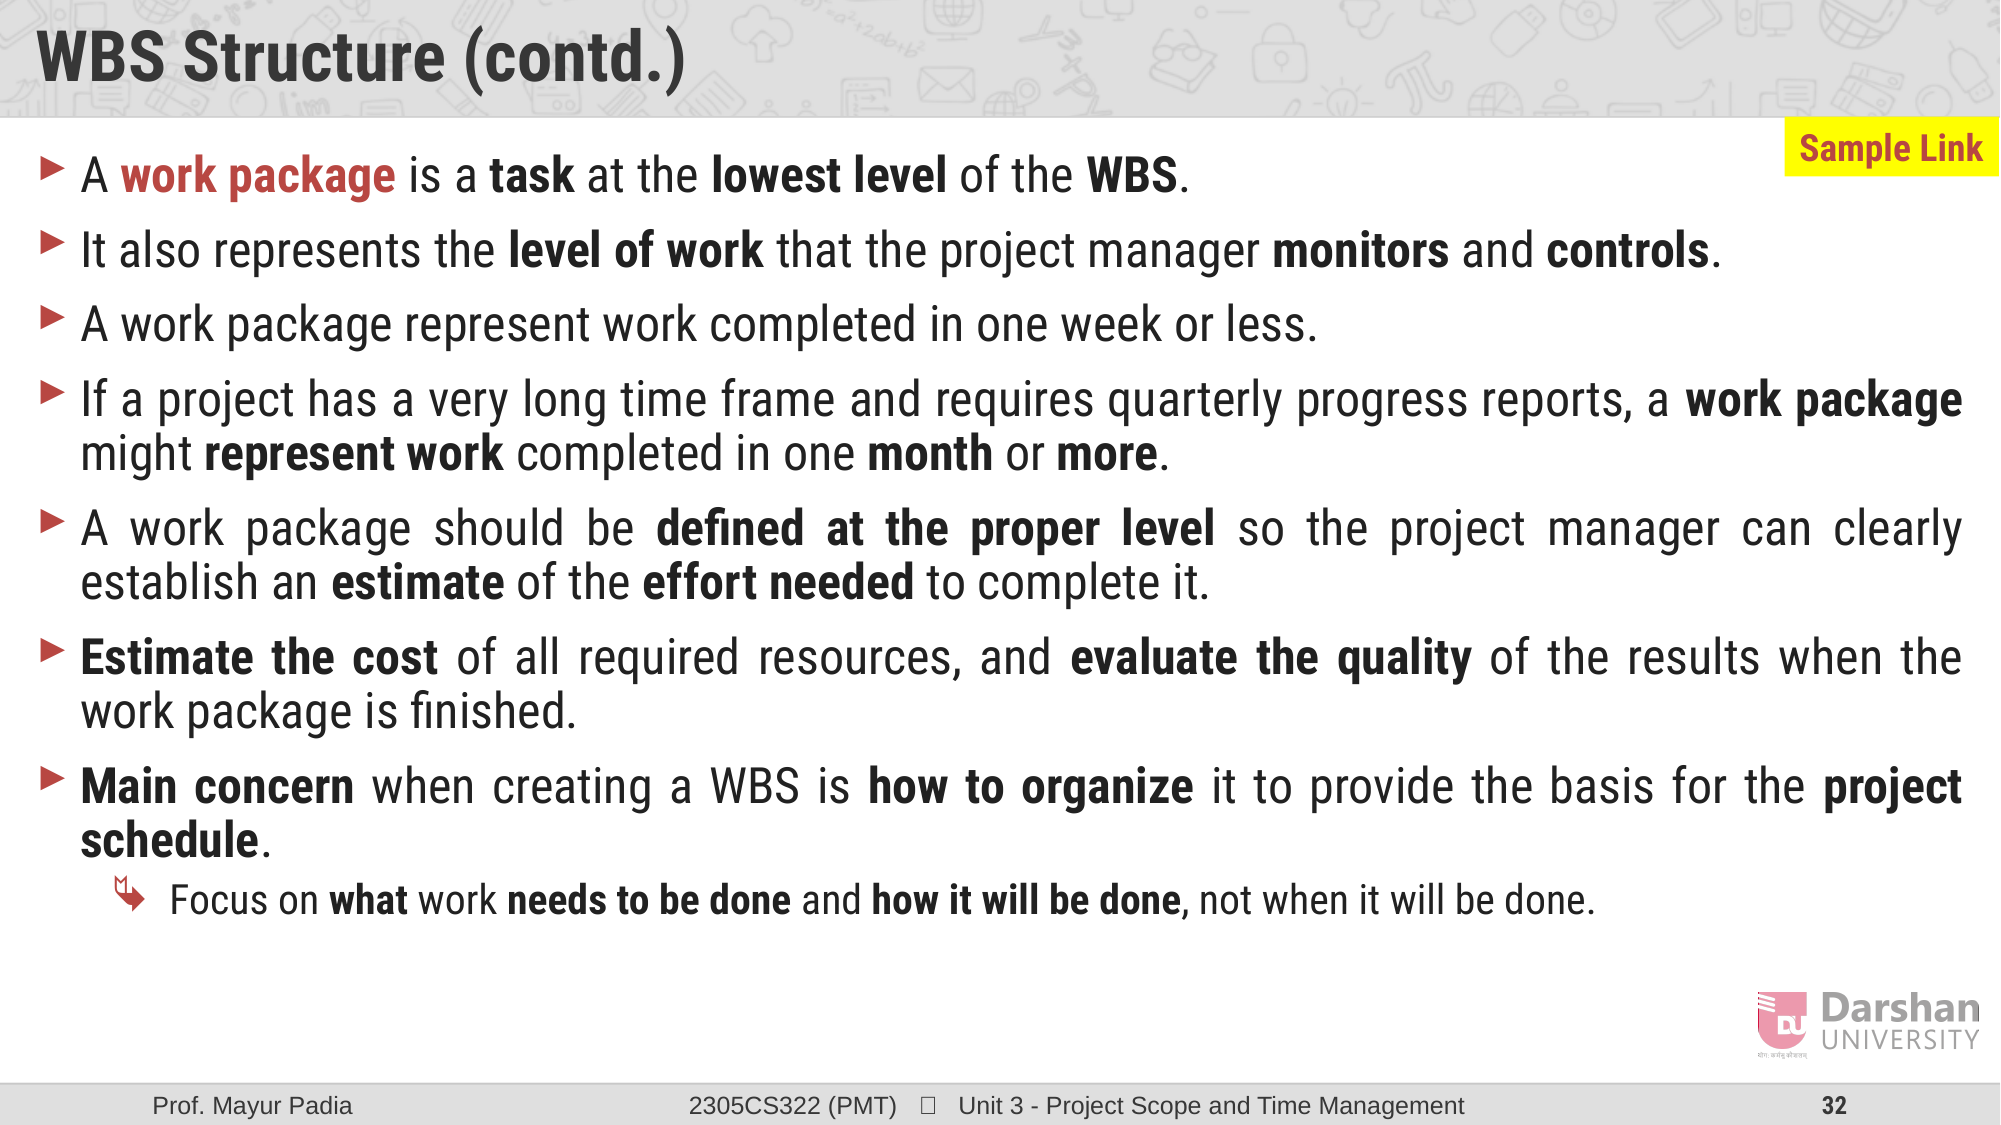

# WBS Structure (contd.)
Sample Link
A work package is a task at the lowest level of the WBS.
It also represents the level of work that the project manager monitors and controls.
A work package represent work completed in one week or less.
If a project has a very long time frame and requires quarterly progress reports, a work package might represent work completed in one month or more.
A work package should be defined at the proper level so the project manager can clearly establish an estimate of the effort needed to complete it.
Estimate the cost of all required resources, and evaluate the quality of the results when the work package is finished.
Main concern when creating a WBS is how to organize it to provide the basis for the project schedule.
Focus on what work needs to be done and how it will be done, not when it will be done.